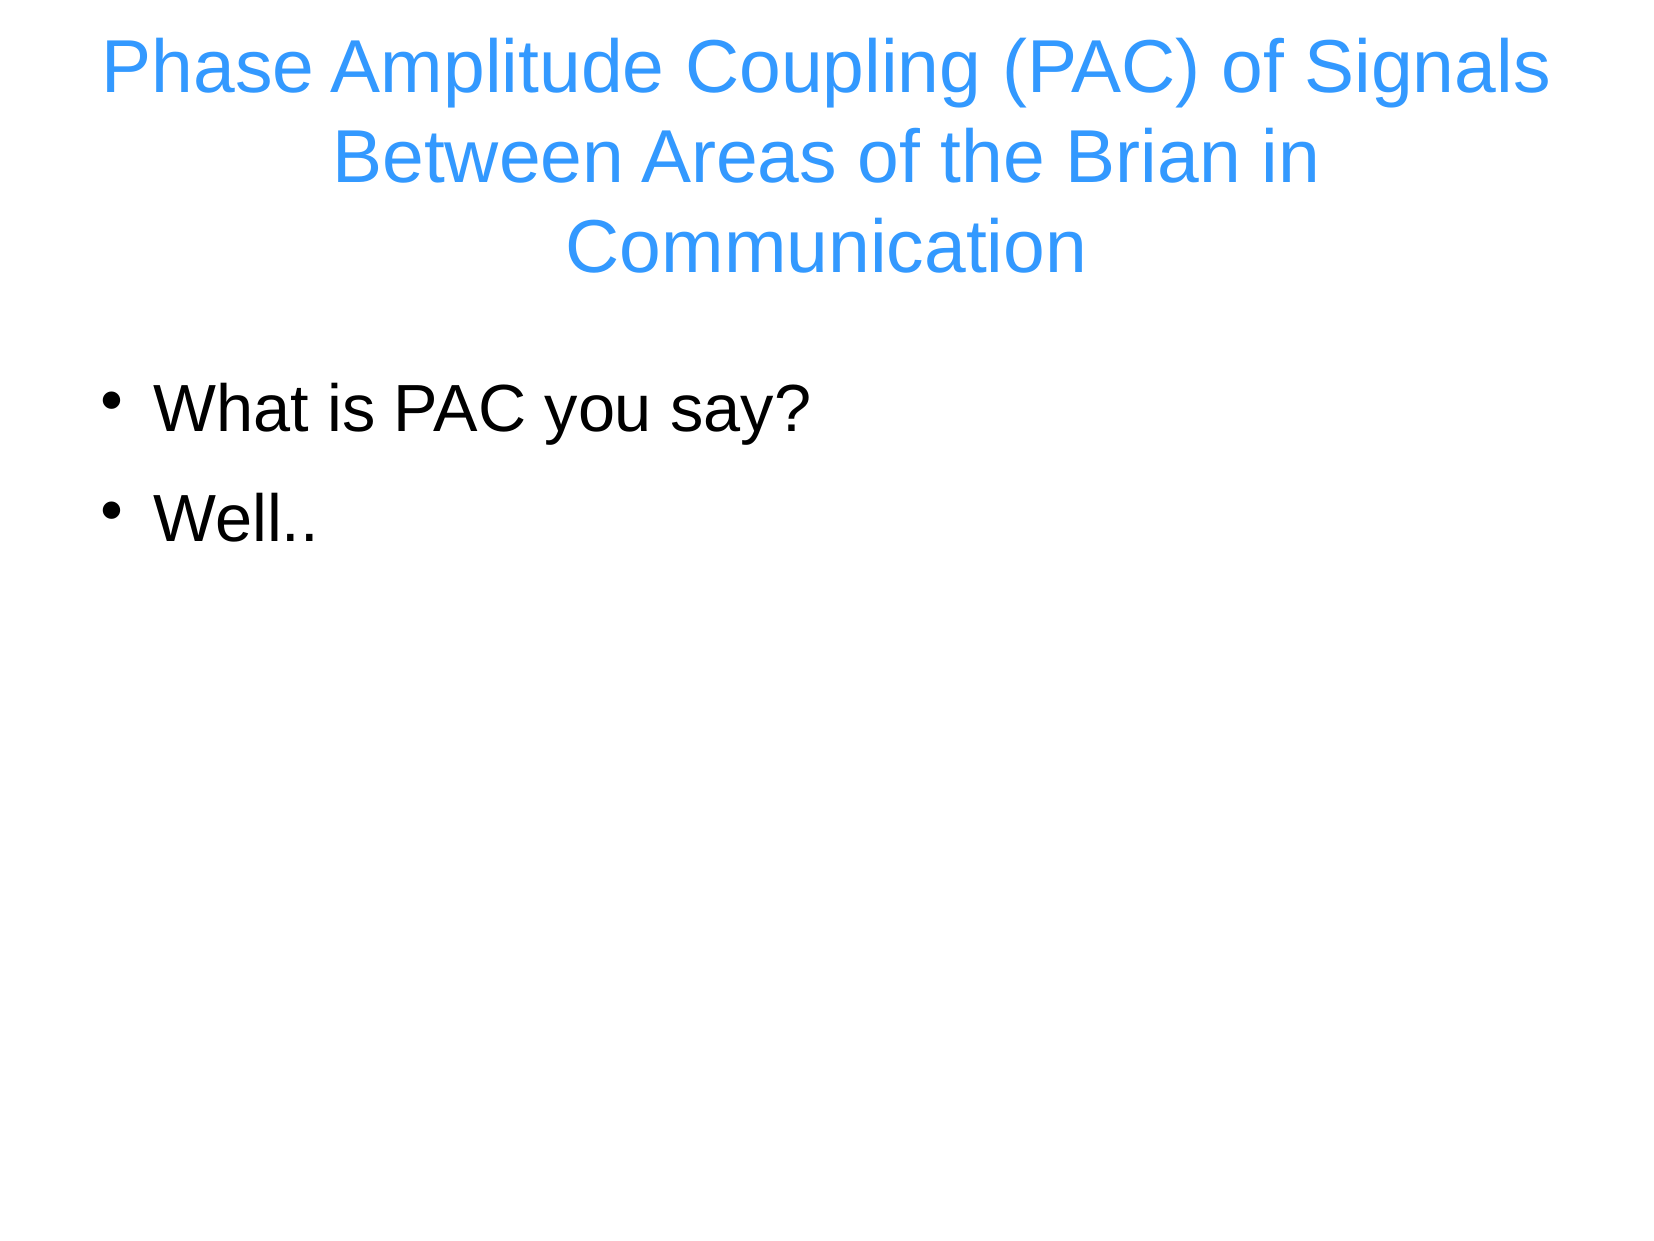

Phase Amplitude Coupling (PAC) of Signals Between Areas of the Brian in Communication

What is PAC you say?
Well..